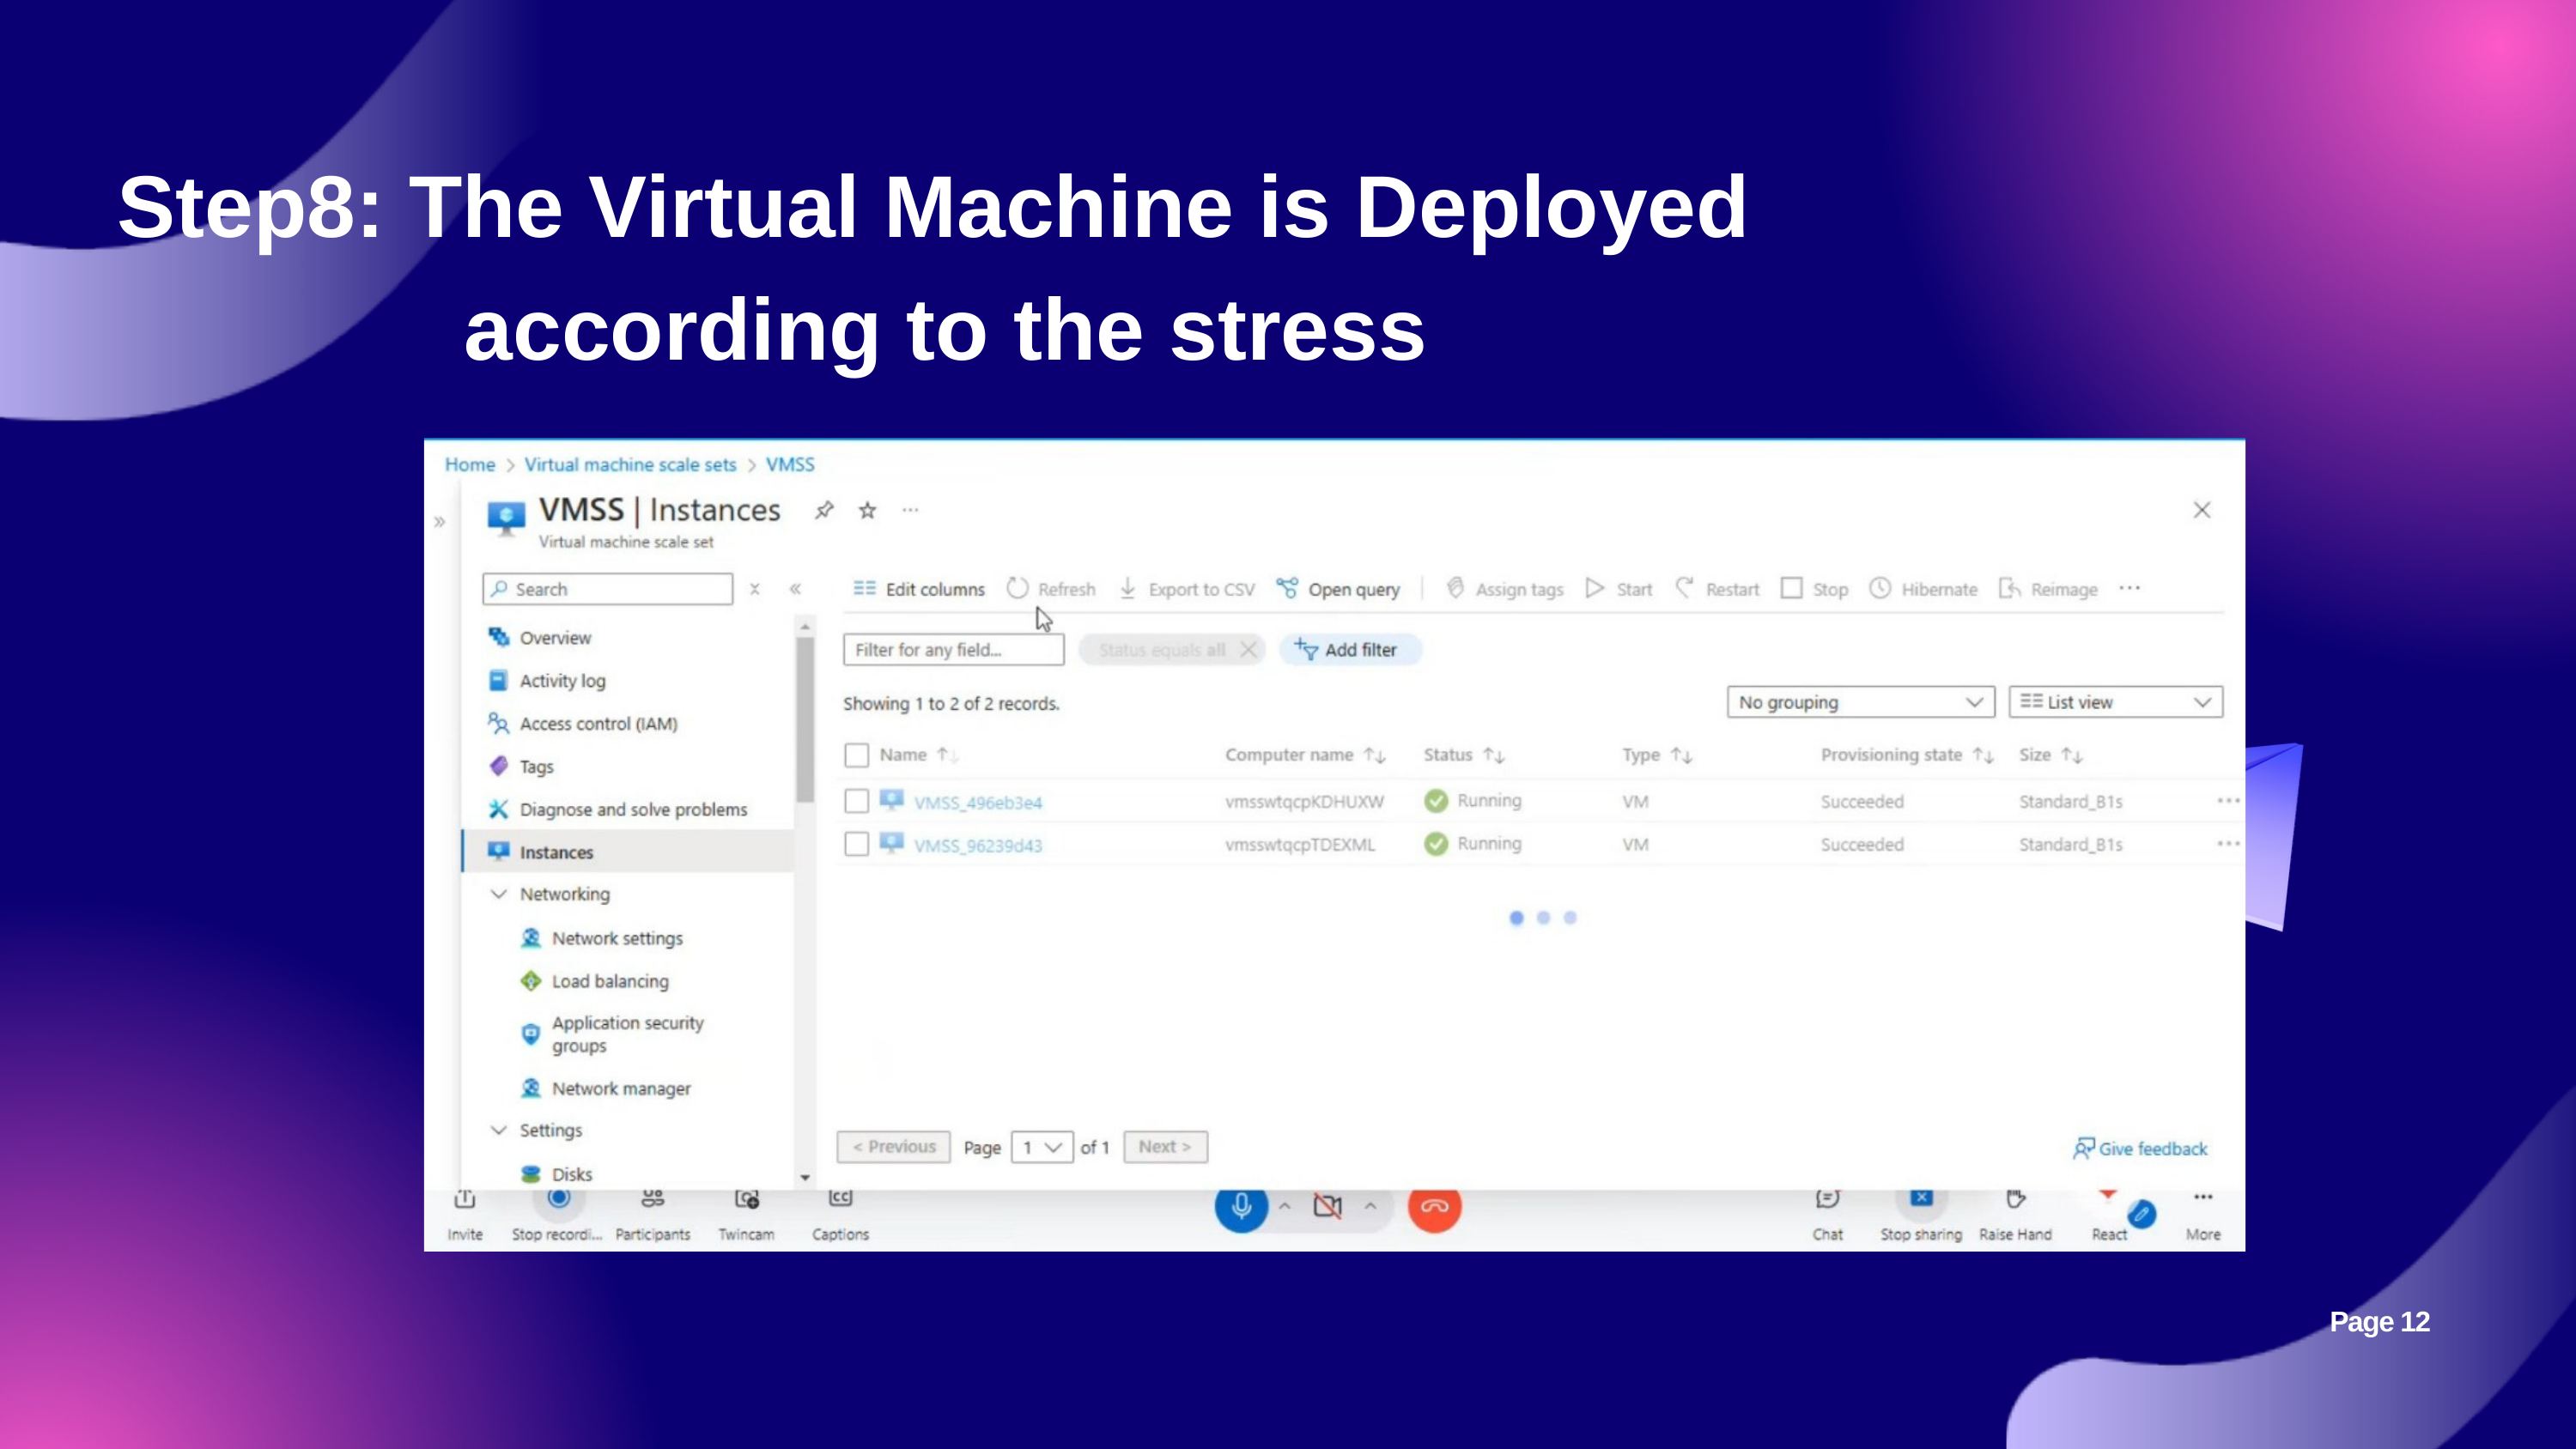

Step8: The Virtual Machine is Deployed  according to the stress

Page 12